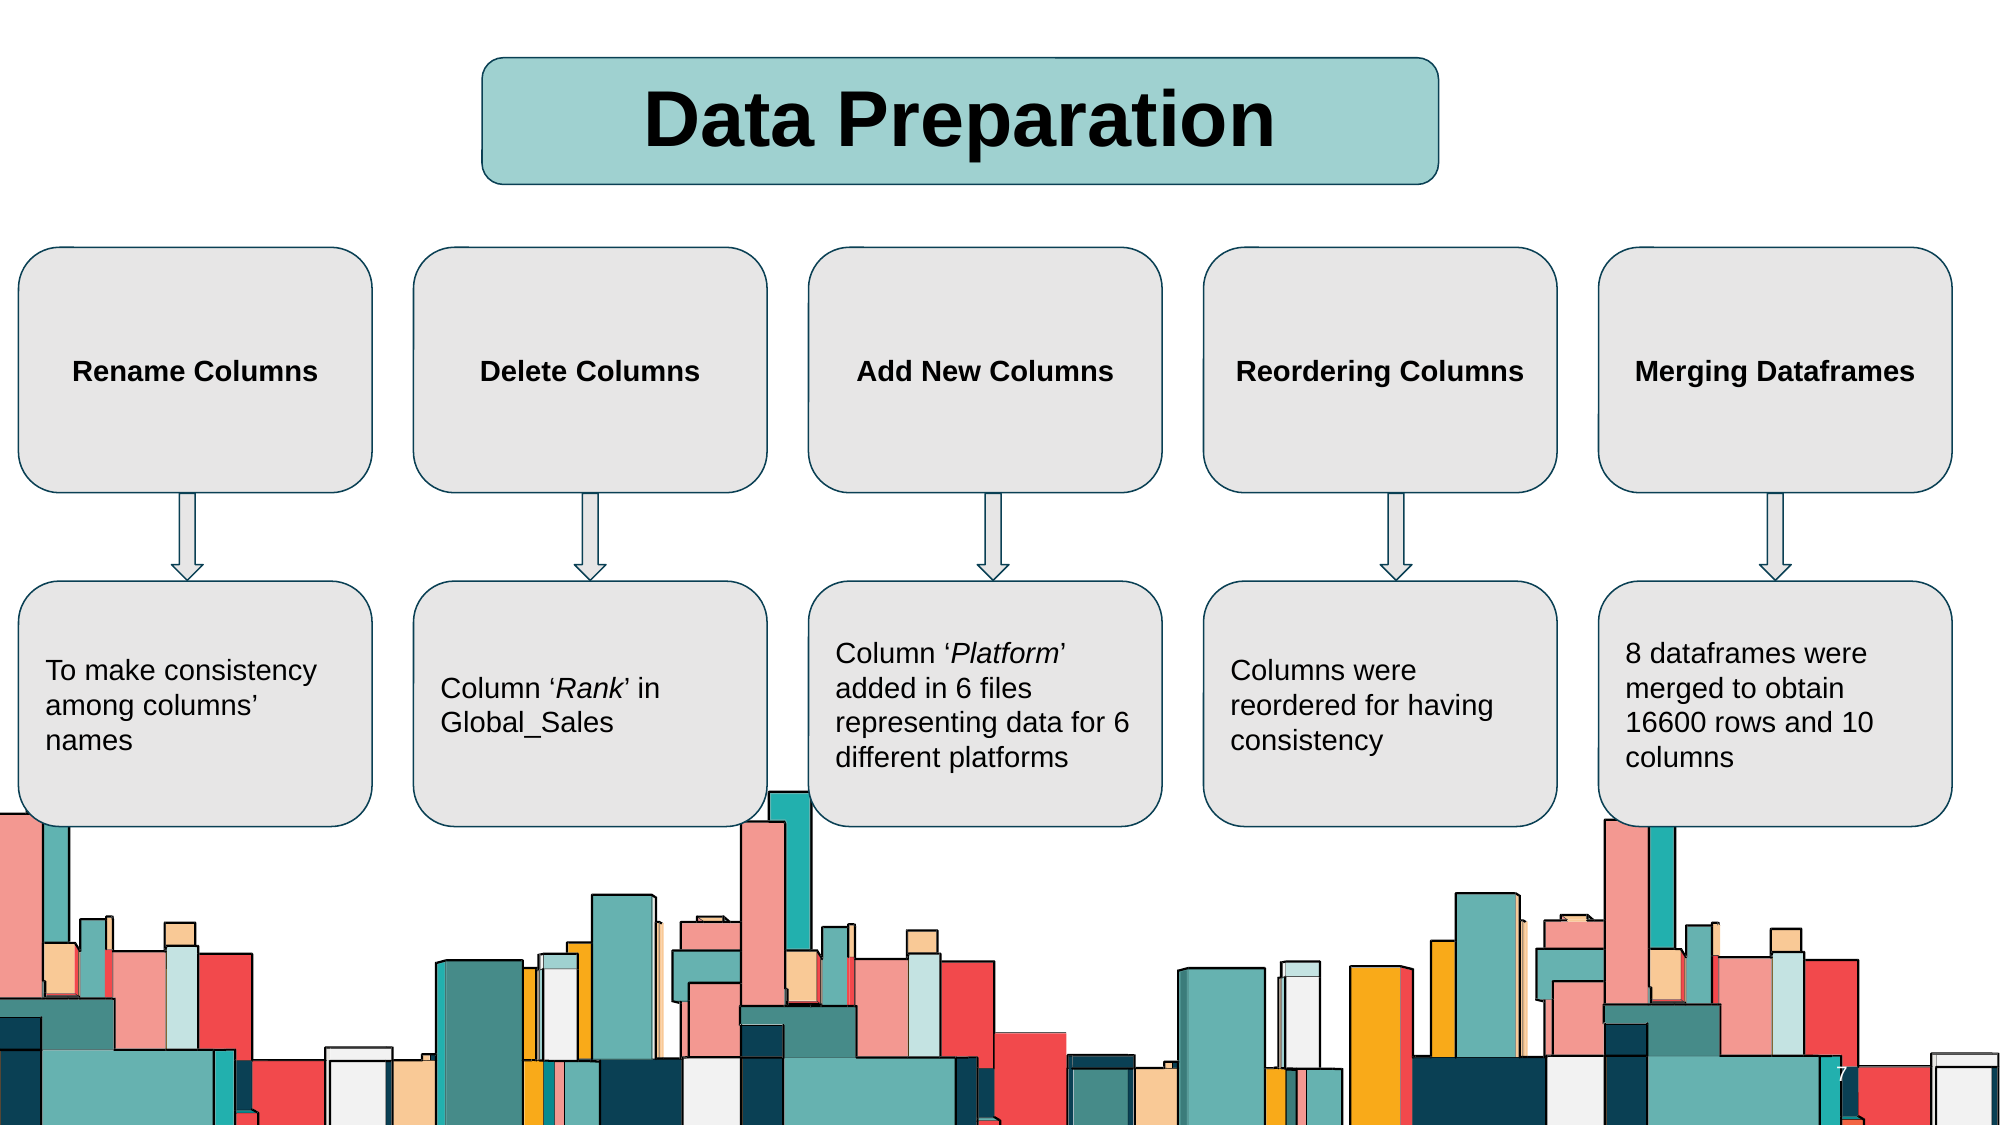

# Data Preparation
Data Preparation
Rename Columns

Delete Columns

Add New Columns

Reordering Columns
Merging Dataframes

To make consistency among columns’ names
Column ‘Rank’ in Global_Sales
Column ‘Platform’ added in 6 files representing data for 6 different platforms
Columns were reordered for having consistency
8 dataframes were merged to obtain 16600 rows and 10 columns
7